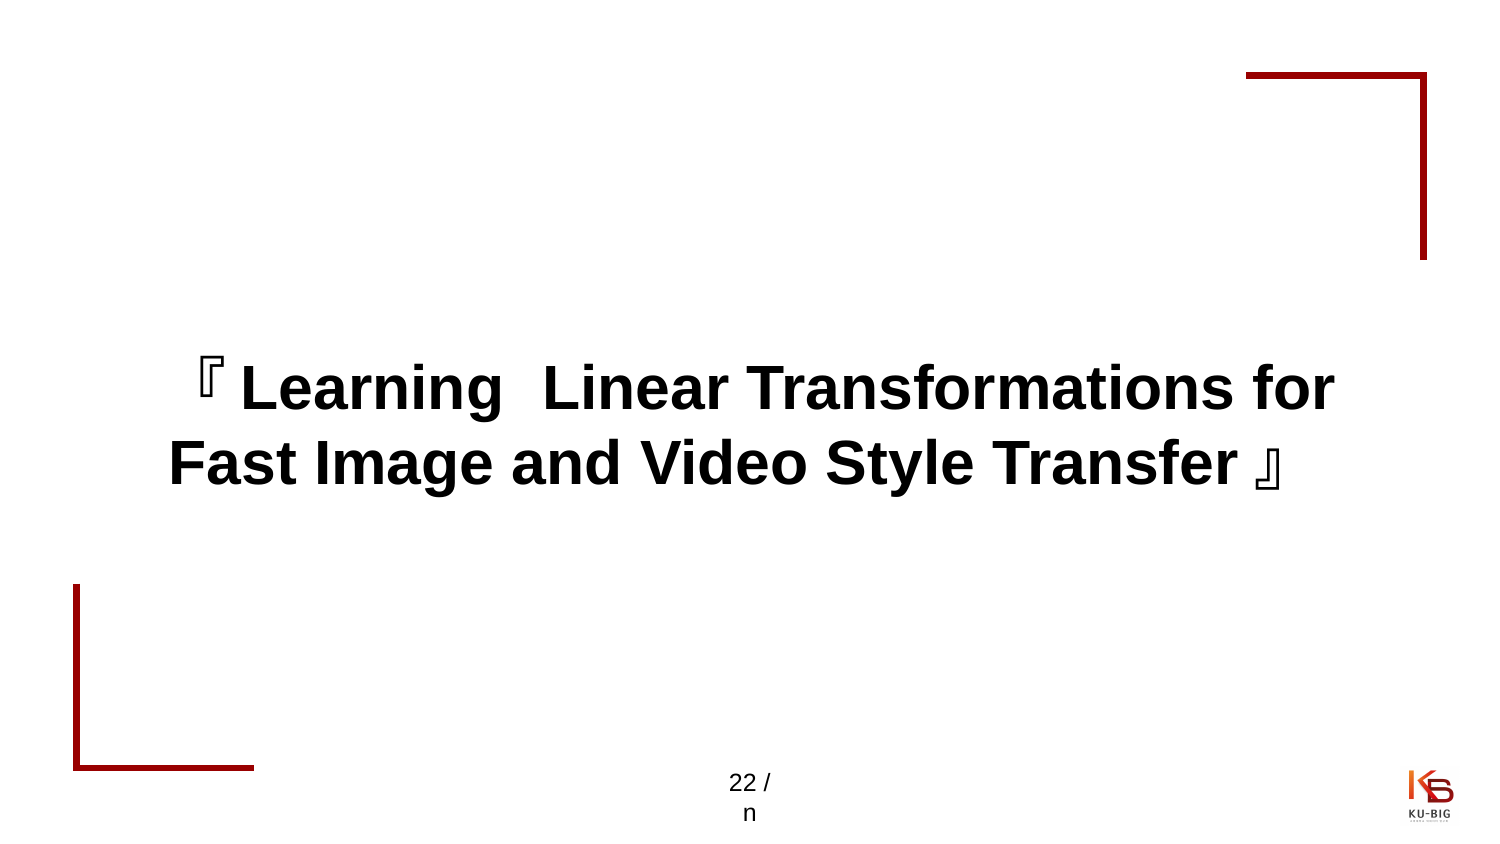

# 『Learning Linear Transformations for Fast Image and Video Style Transfer』
22 / n